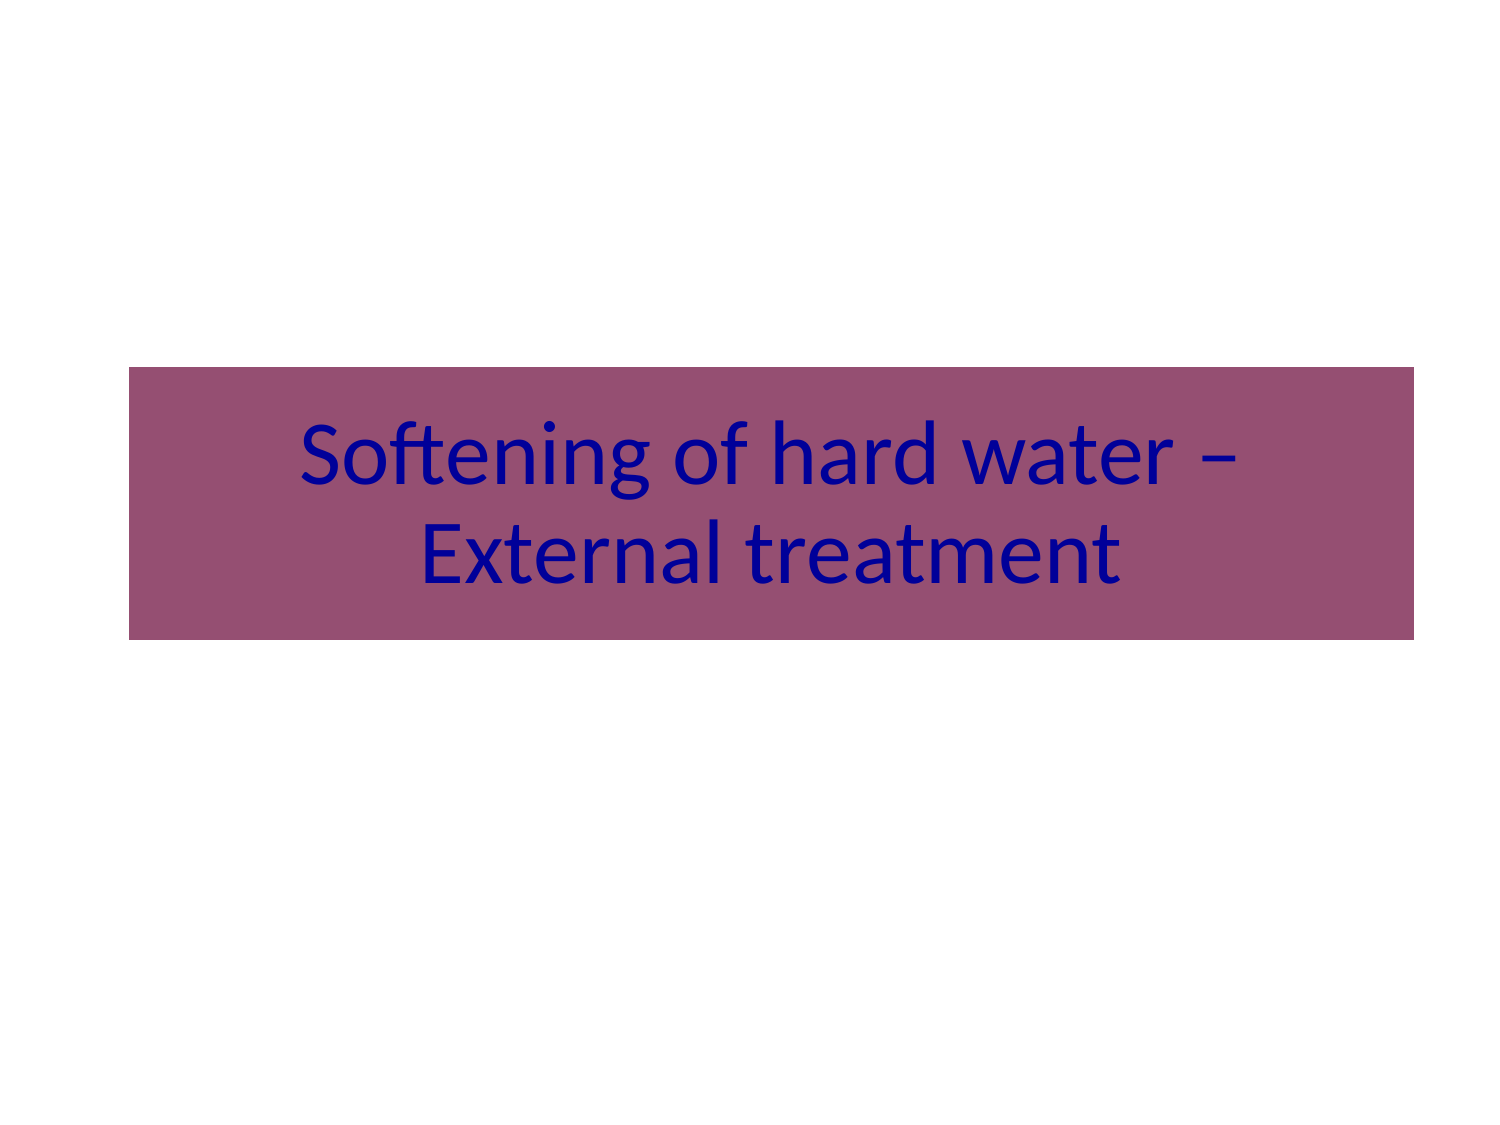

Softening of hard water – External treatment